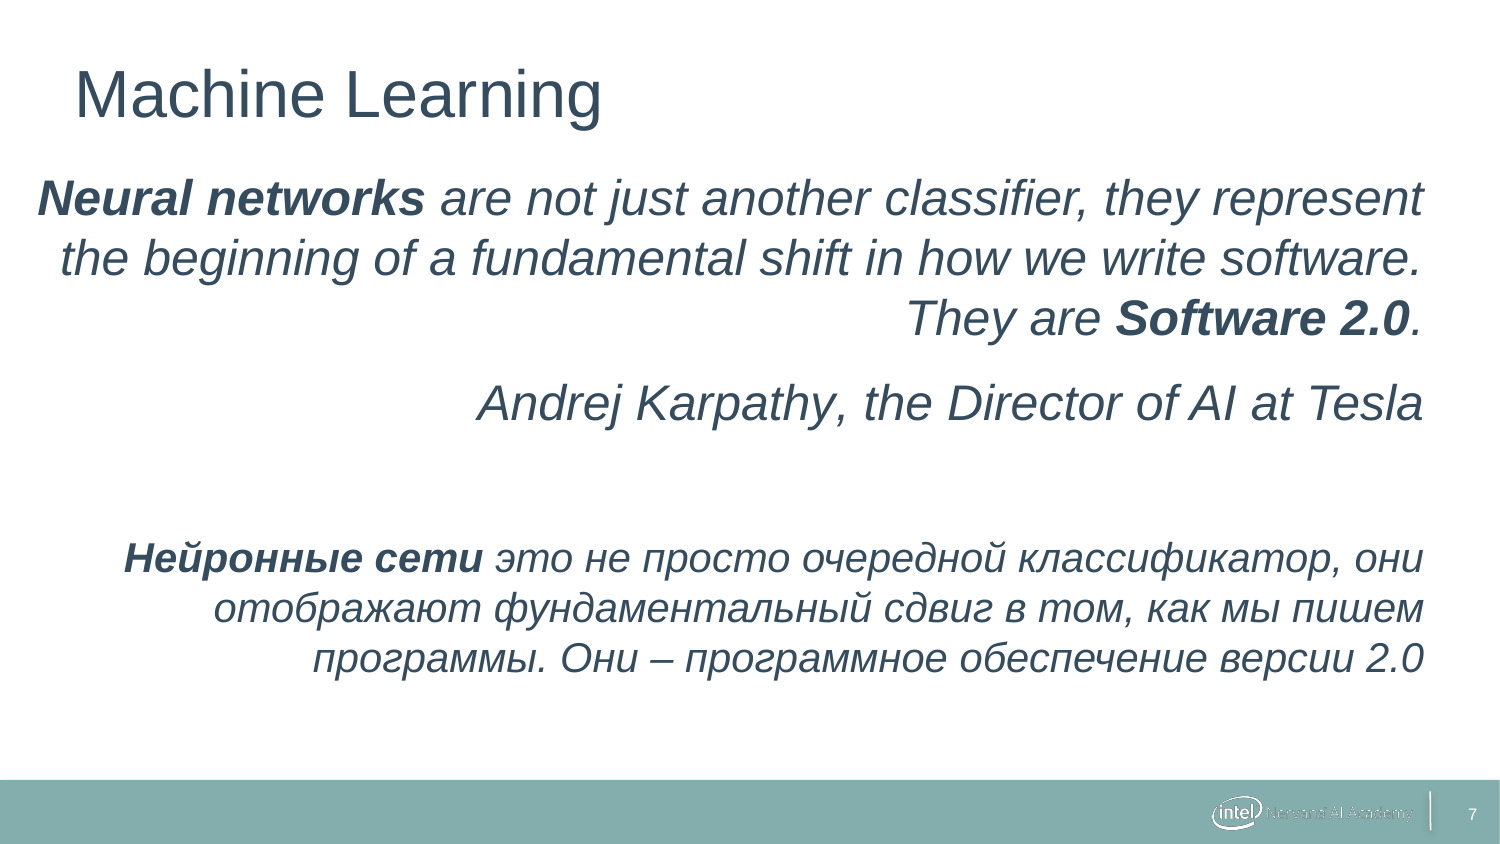

# Machine Learning
Neural networks are not just another classifier, they represent the beginning of a fundamental shift in how we write software. They are Software 2.0.
Andrej Karpathy, the Director of AI at Tesla

Нейронные сети это не просто очередной классификатор, они отображают фундаментальный сдвиг в том, как мы пишем программы. Они – программное обеспечение версии 2.0

7